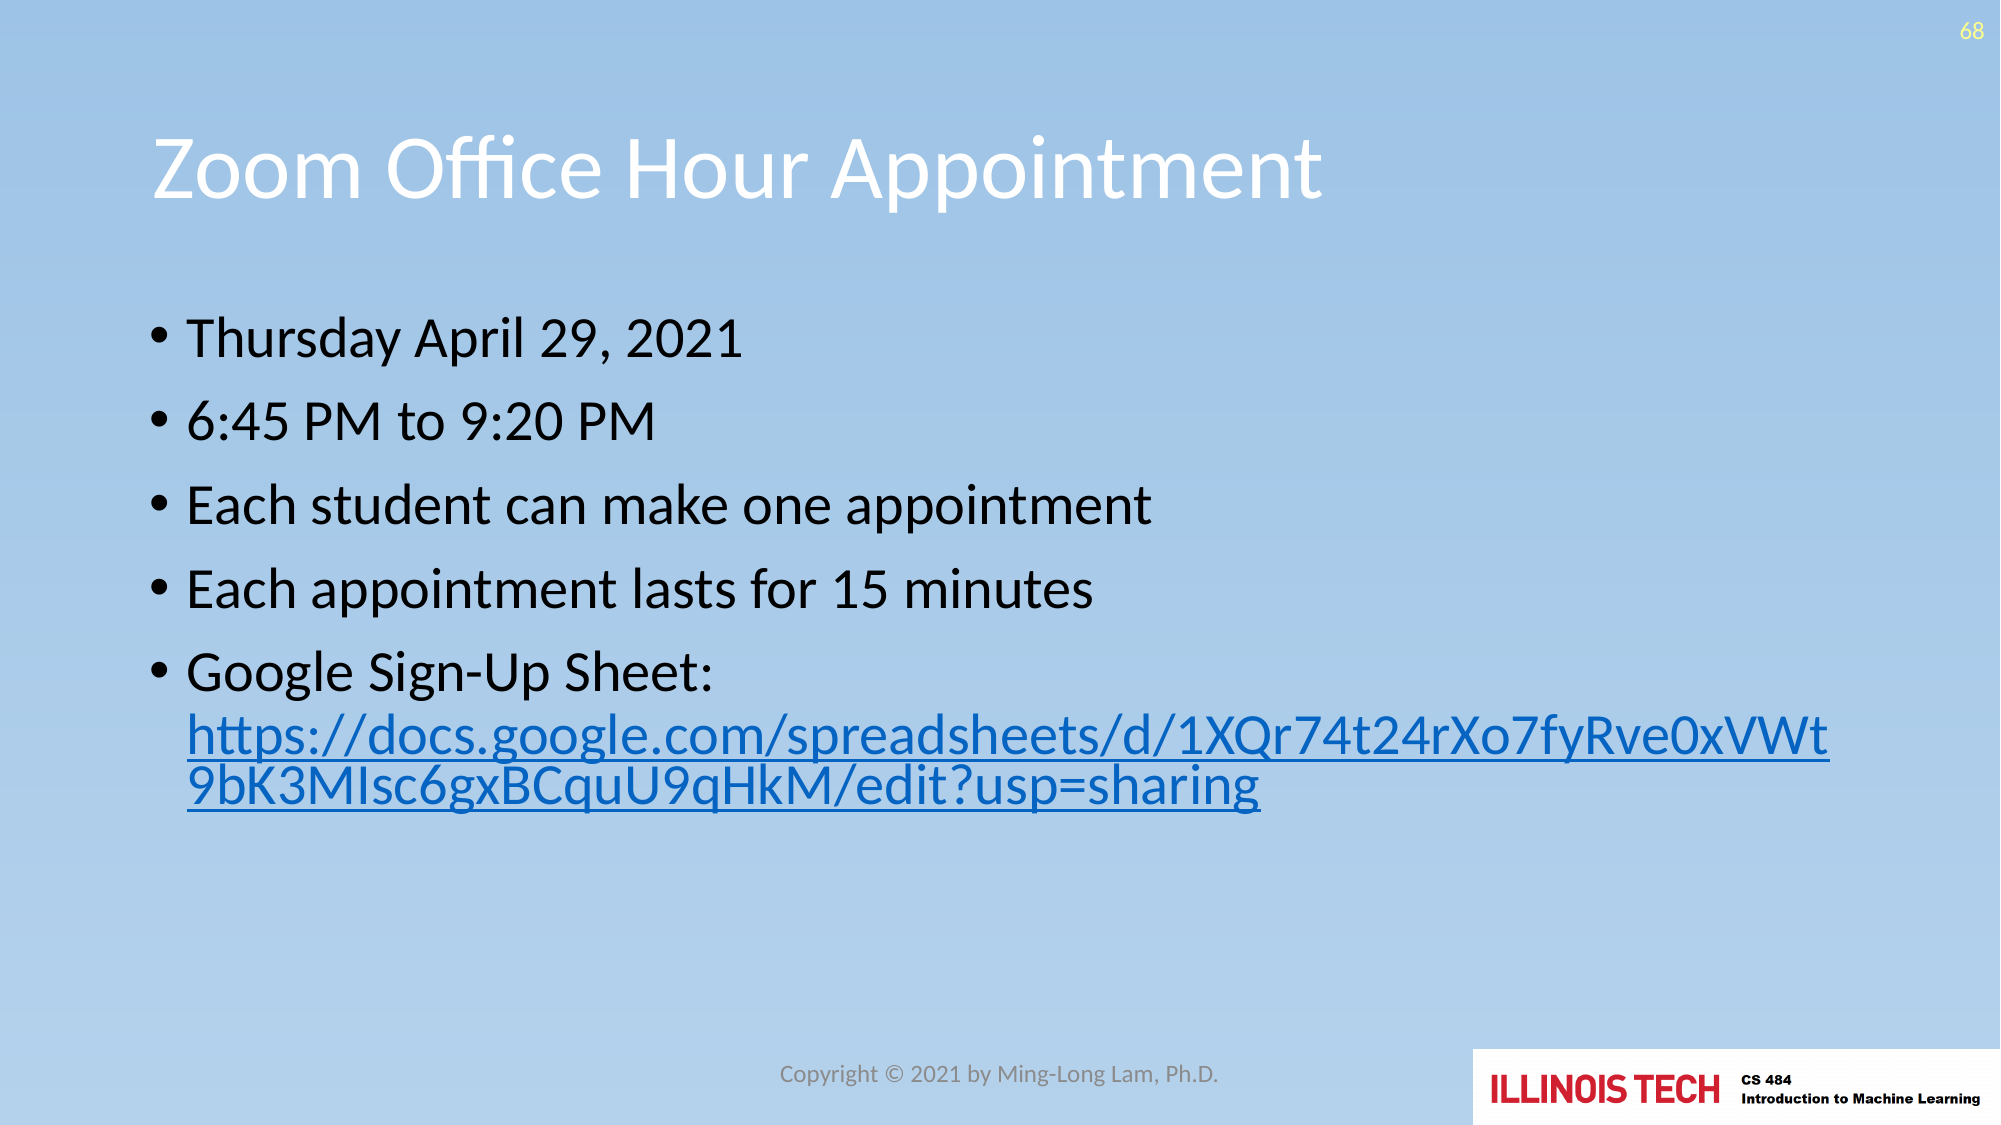

68
# Zoom Office Hour Appointment
Thursday April 29, 2021
6:45 PM to 9:20 PM
Each student can make one appointment
Each appointment lasts for 15 minutes
Google Sign-Up Sheet: https://docs.google.com/spreadsheets/d/1XQr74t24rXo7fyRve0xVWt9bK3MIsc6gxBCquU9qHkM/edit?usp=sharing

Copyright © 2021 by Ming-Long Lam, Ph.D.